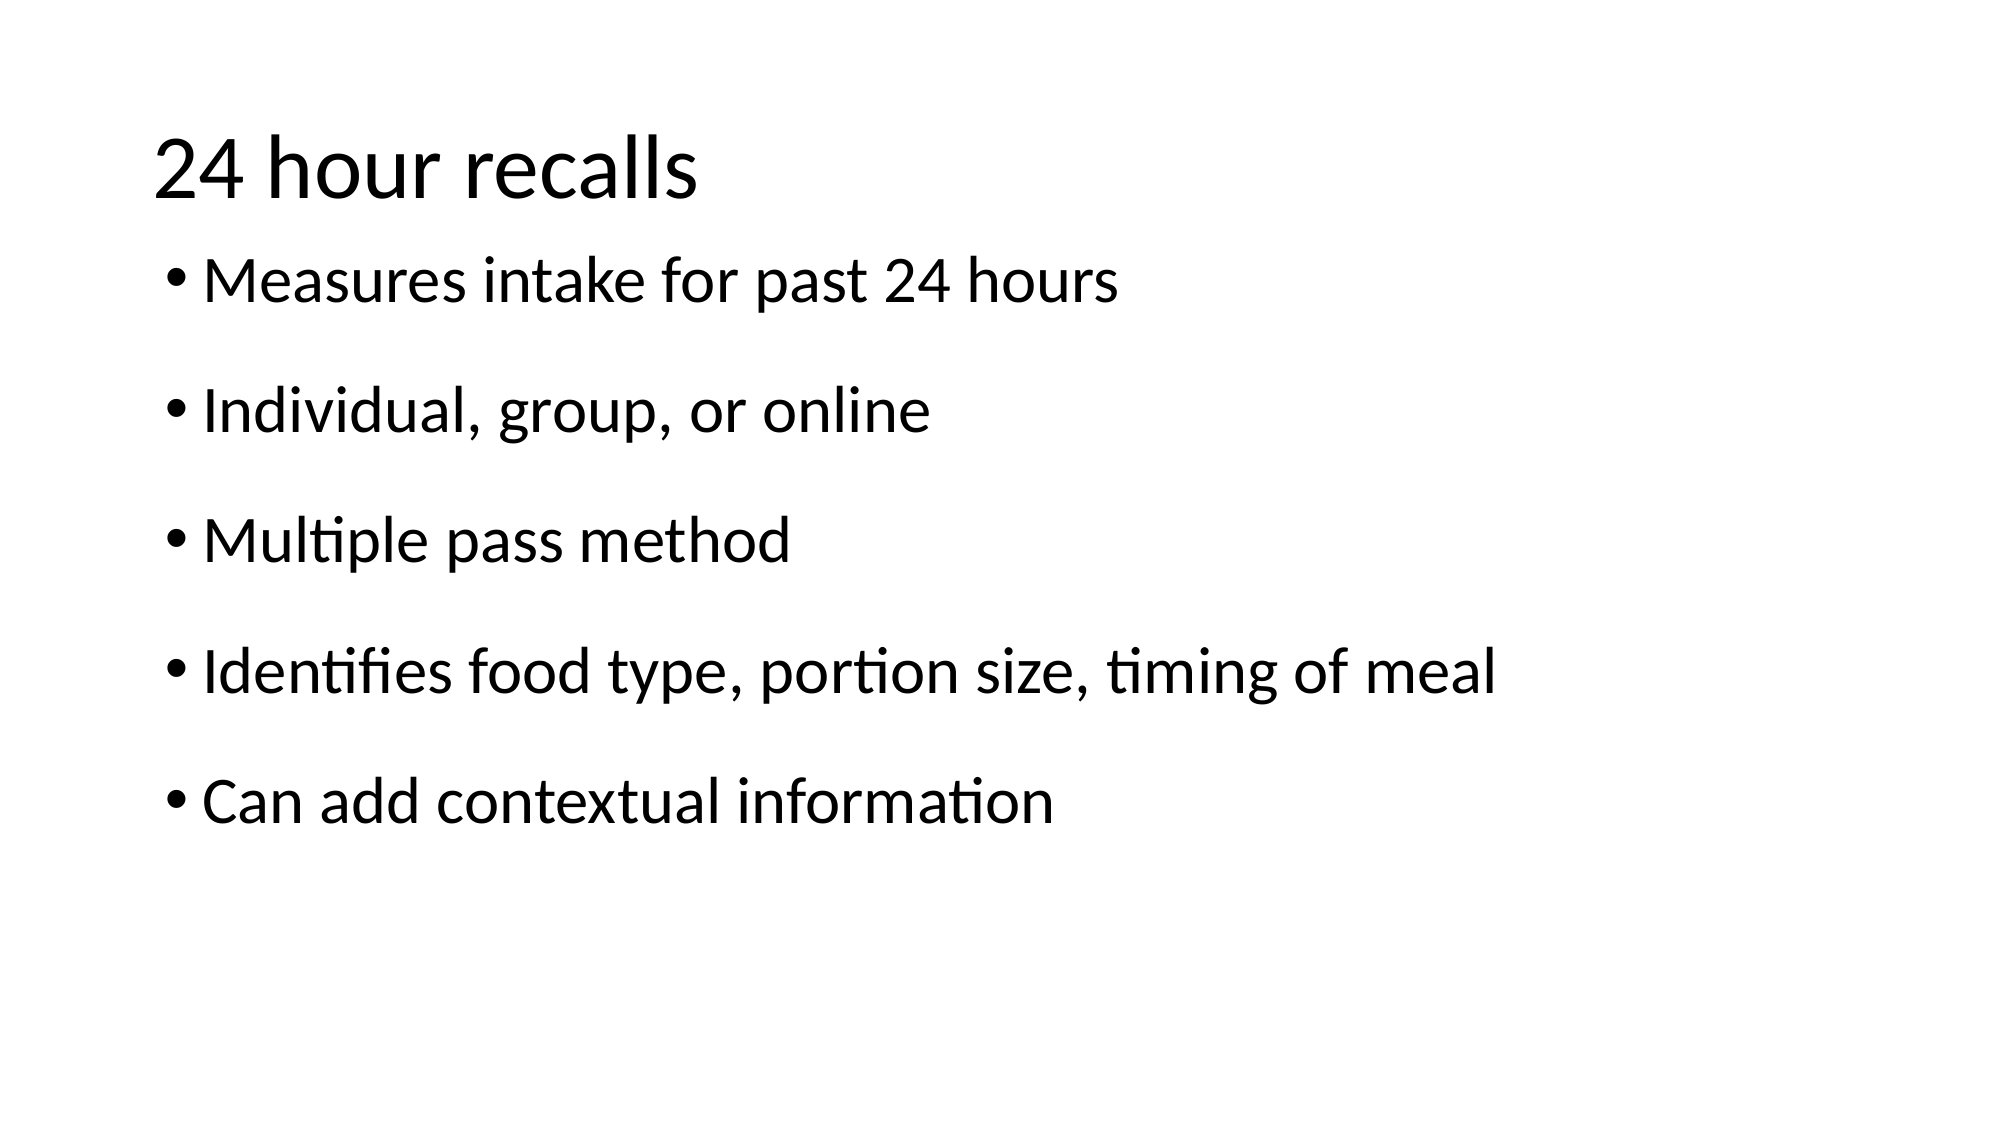

# 24 hour recalls
Measures intake for past 24 hours
Individual, group, or online
Multiple pass method
Identifies food type, portion size, timing of meal
Can add contextual information